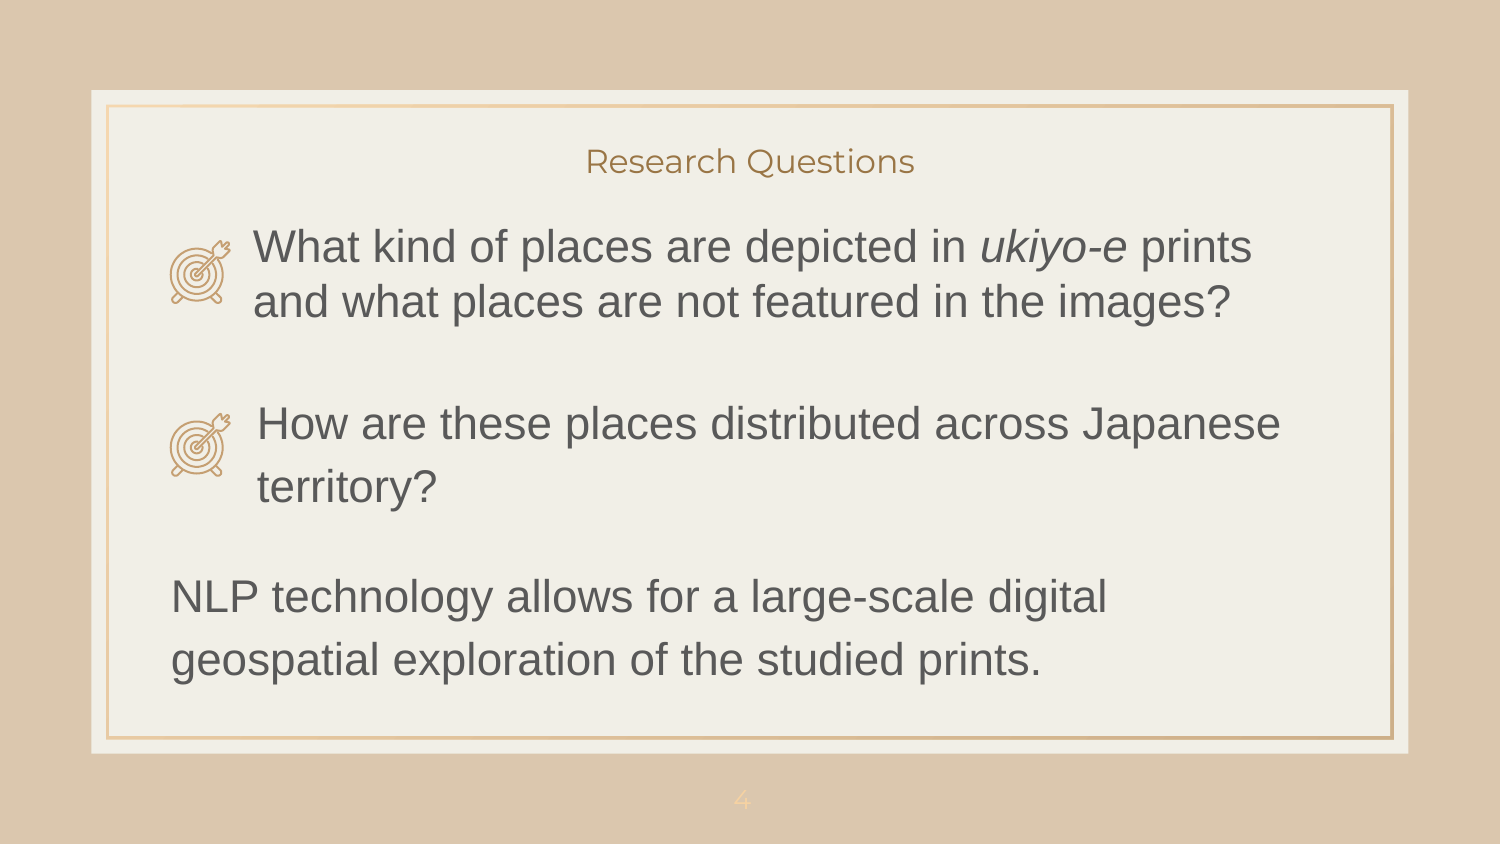

# Research Questions
What kind of places are depicted in ukiyo-e prints and what places are not featured in the images?

How are these places distributed across Japanese territory?

NLP technology allows for a large-scale digital geospatial exploration of the studied prints.

4